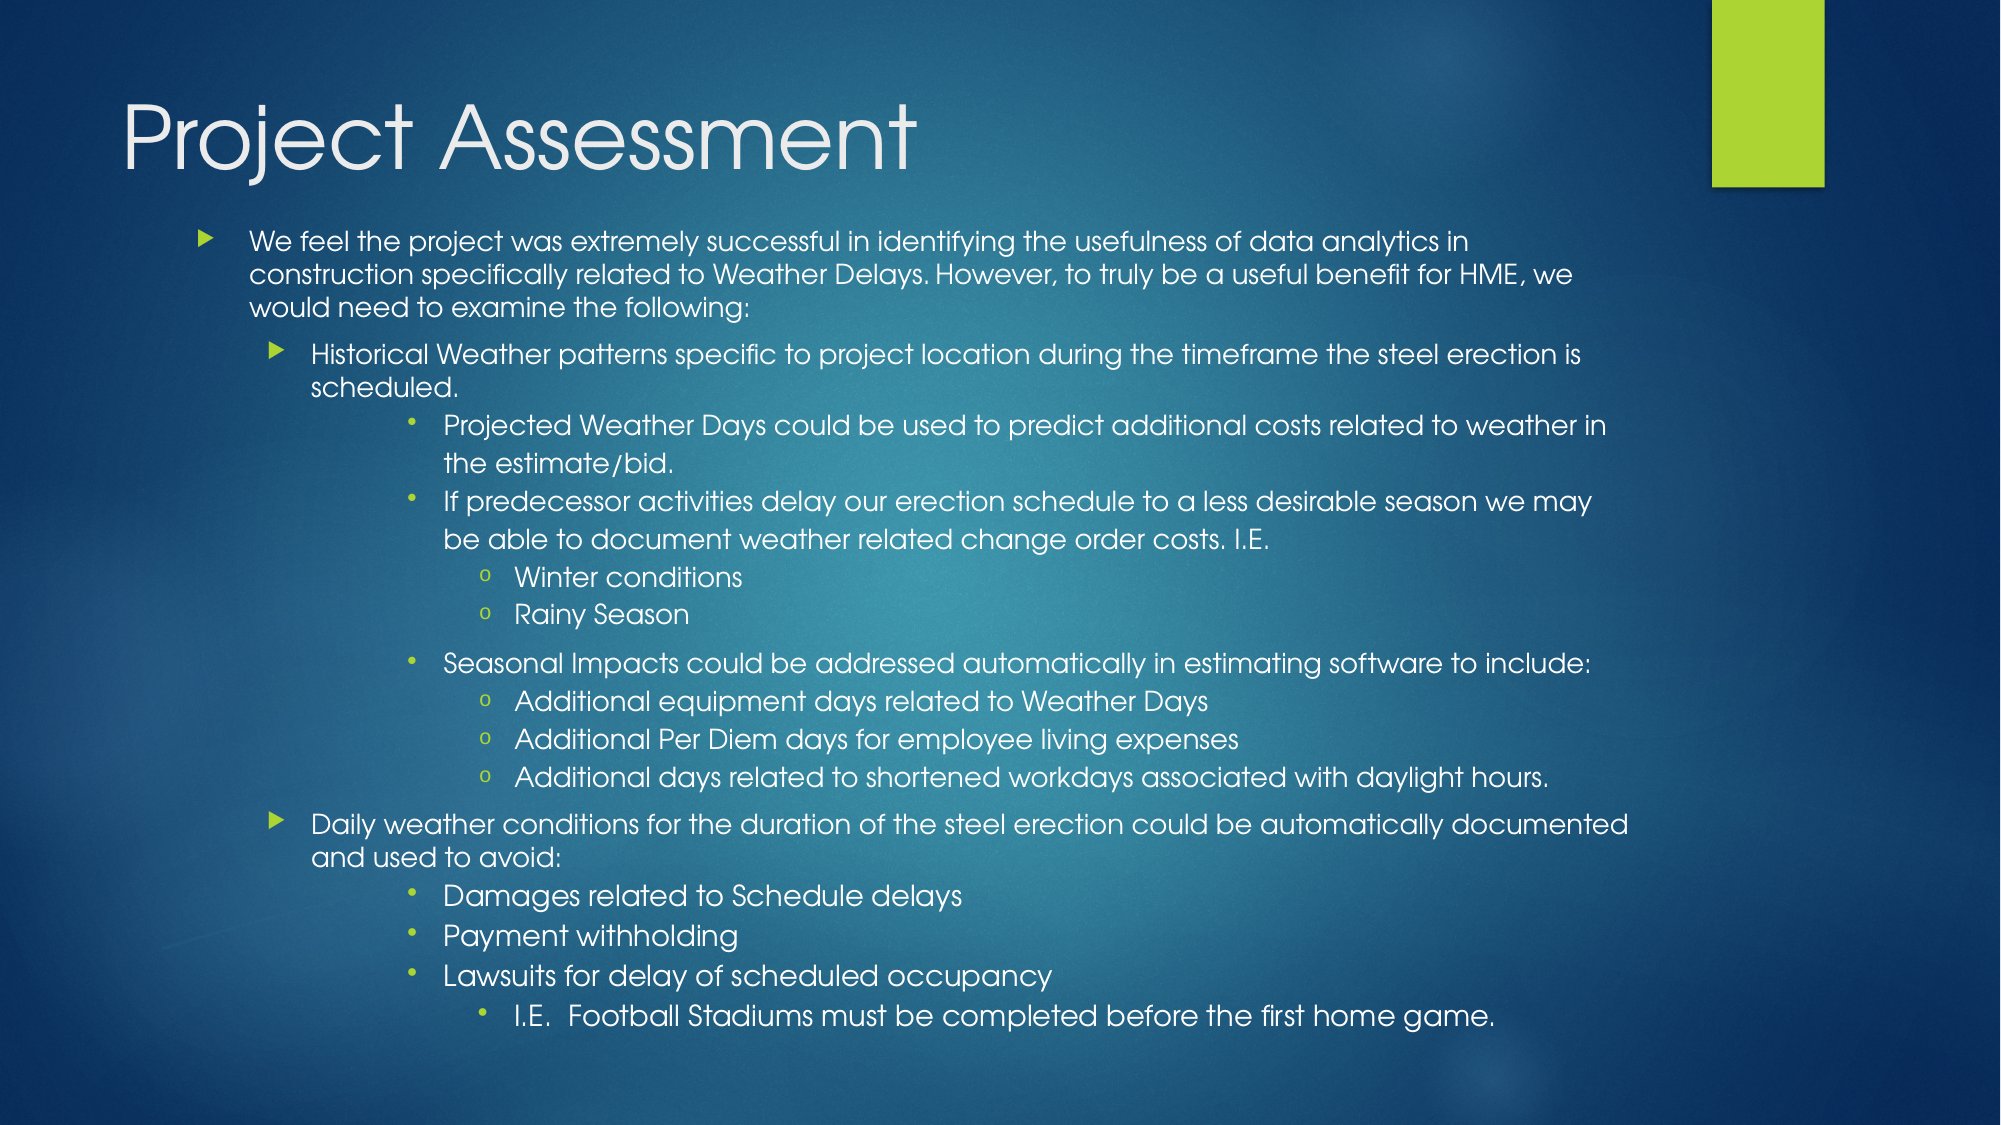

# Project Assessment
We feel the project was extremely successful in identifying the usefulness of data analytics in construction specifically related to Weather Delays. However, to truly be a useful benefit for HME, we would need to examine the following:
Historical Weather patterns specific to project location during the timeframe the steel erection is scheduled.
Projected Weather Days could be used to predict additional costs related to weather in the estimate/bid.
If predecessor activities delay our erection schedule to a less desirable season we may be able to document weather related change order costs. I.E.
Winter conditions
Rainy Season
Seasonal Impacts could be addressed automatically in estimating software to include:
Additional equipment days related to Weather Days
Additional Per Diem days for employee living expenses
Additional days related to shortened workdays associated with daylight hours.
Daily weather conditions for the duration of the steel erection could be automatically documented and used to avoid:
Damages related to Schedule delays
Payment withholding
Lawsuits for delay of scheduled occupancy
I.E.  Football Stadiums must be completed before the first home game.